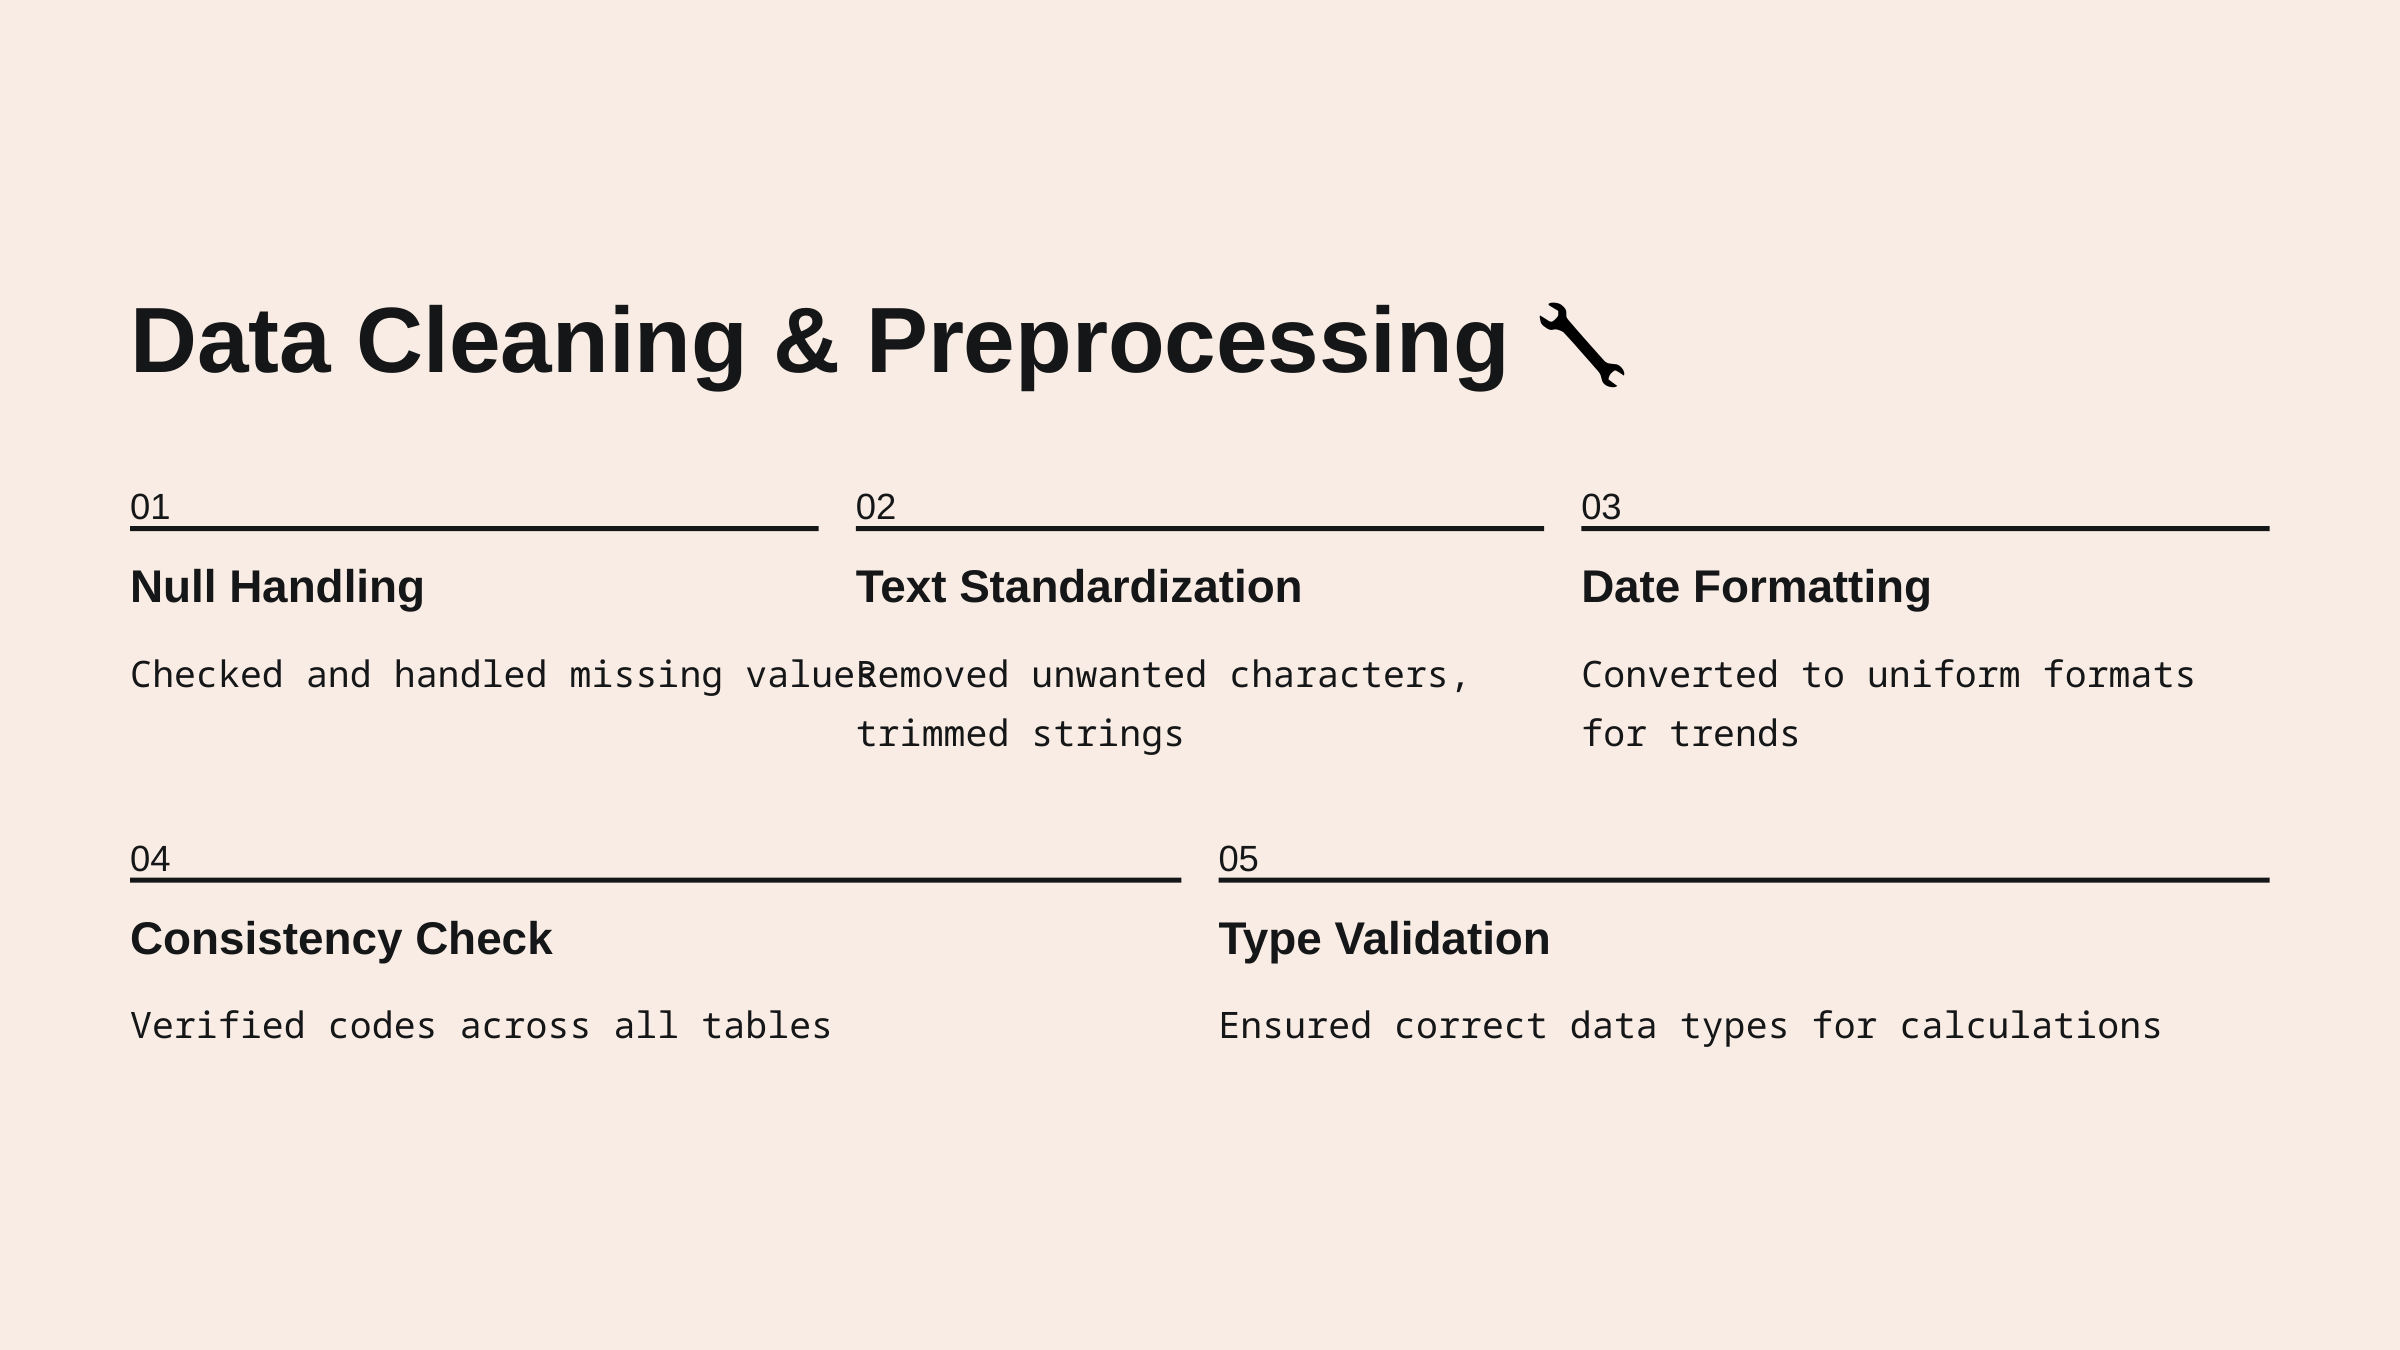

Data Cleaning & Preprocessing 🔧
01
02
03

Null Handling
Text Standardization
Date Formatting
Checked and handled missing values
Removed unwanted characters, trimmed strings
Converted to uniform formats for trends
04
05

Consistency Check
Type Validation
Verified codes across all tables
Ensured correct data types for calculations